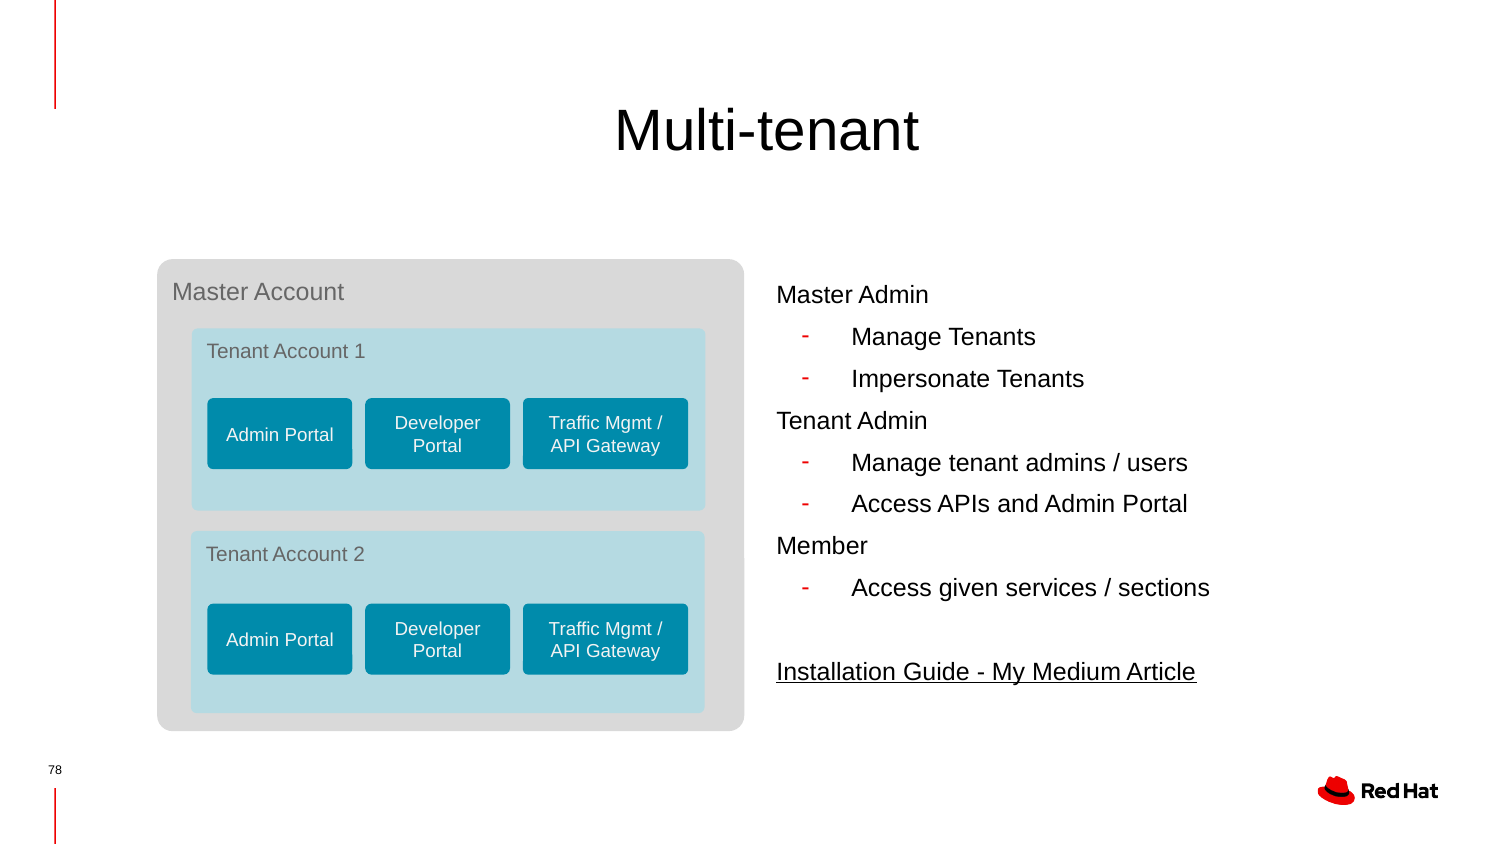

# Multi-tenant

Master Admin
Manage Tenants
Impersonate Tenants
Tenant Admin
Manage tenant admins / users
Access APIs and Admin Portal
Member
Access given services / sections

Installation Guide - My Medium Article
Master Account

Tenant Account 1
Admin Portal
Developer Portal
Traffic Mgmt / API Gateway

Tenant Account 2
Admin Portal
Developer Portal
Traffic Mgmt / API Gateway
78